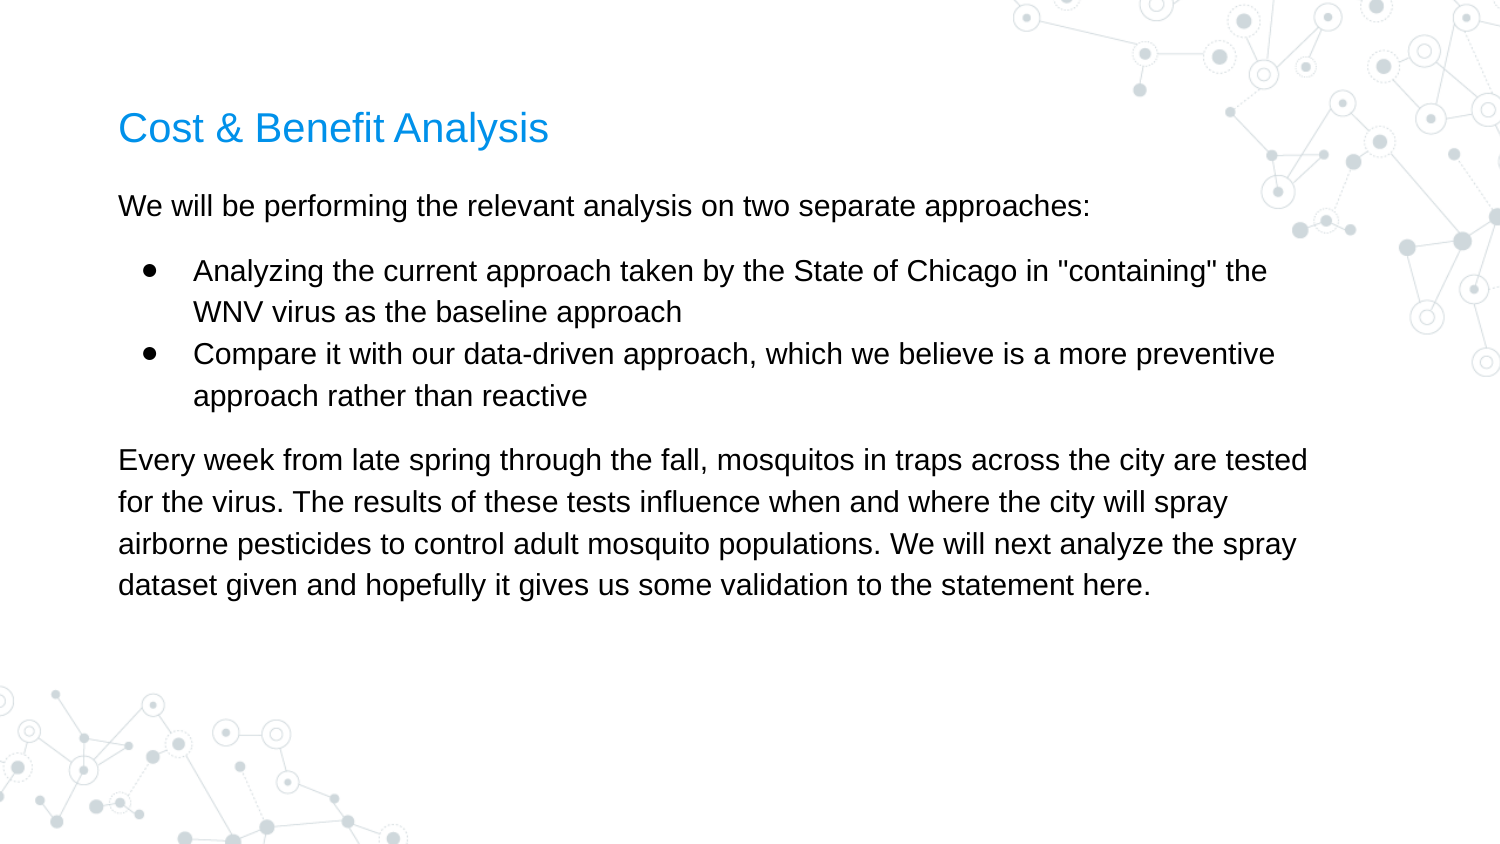

# Cost & Benefit Analysis
We will be performing the relevant analysis on two separate approaches:
Analyzing the current approach taken by the State of Chicago in "containing" the WNV virus as the baseline approach
Compare it with our data-driven approach, which we believe is a more preventive approach rather than reactive
Every week from late spring through the fall, mosquitos in traps across the city are tested for the virus. The results of these tests influence when and where the city will spray airborne pesticides to control adult mosquito populations. We will next analyze the spray dataset given and hopefully it gives us some validation to the statement here.